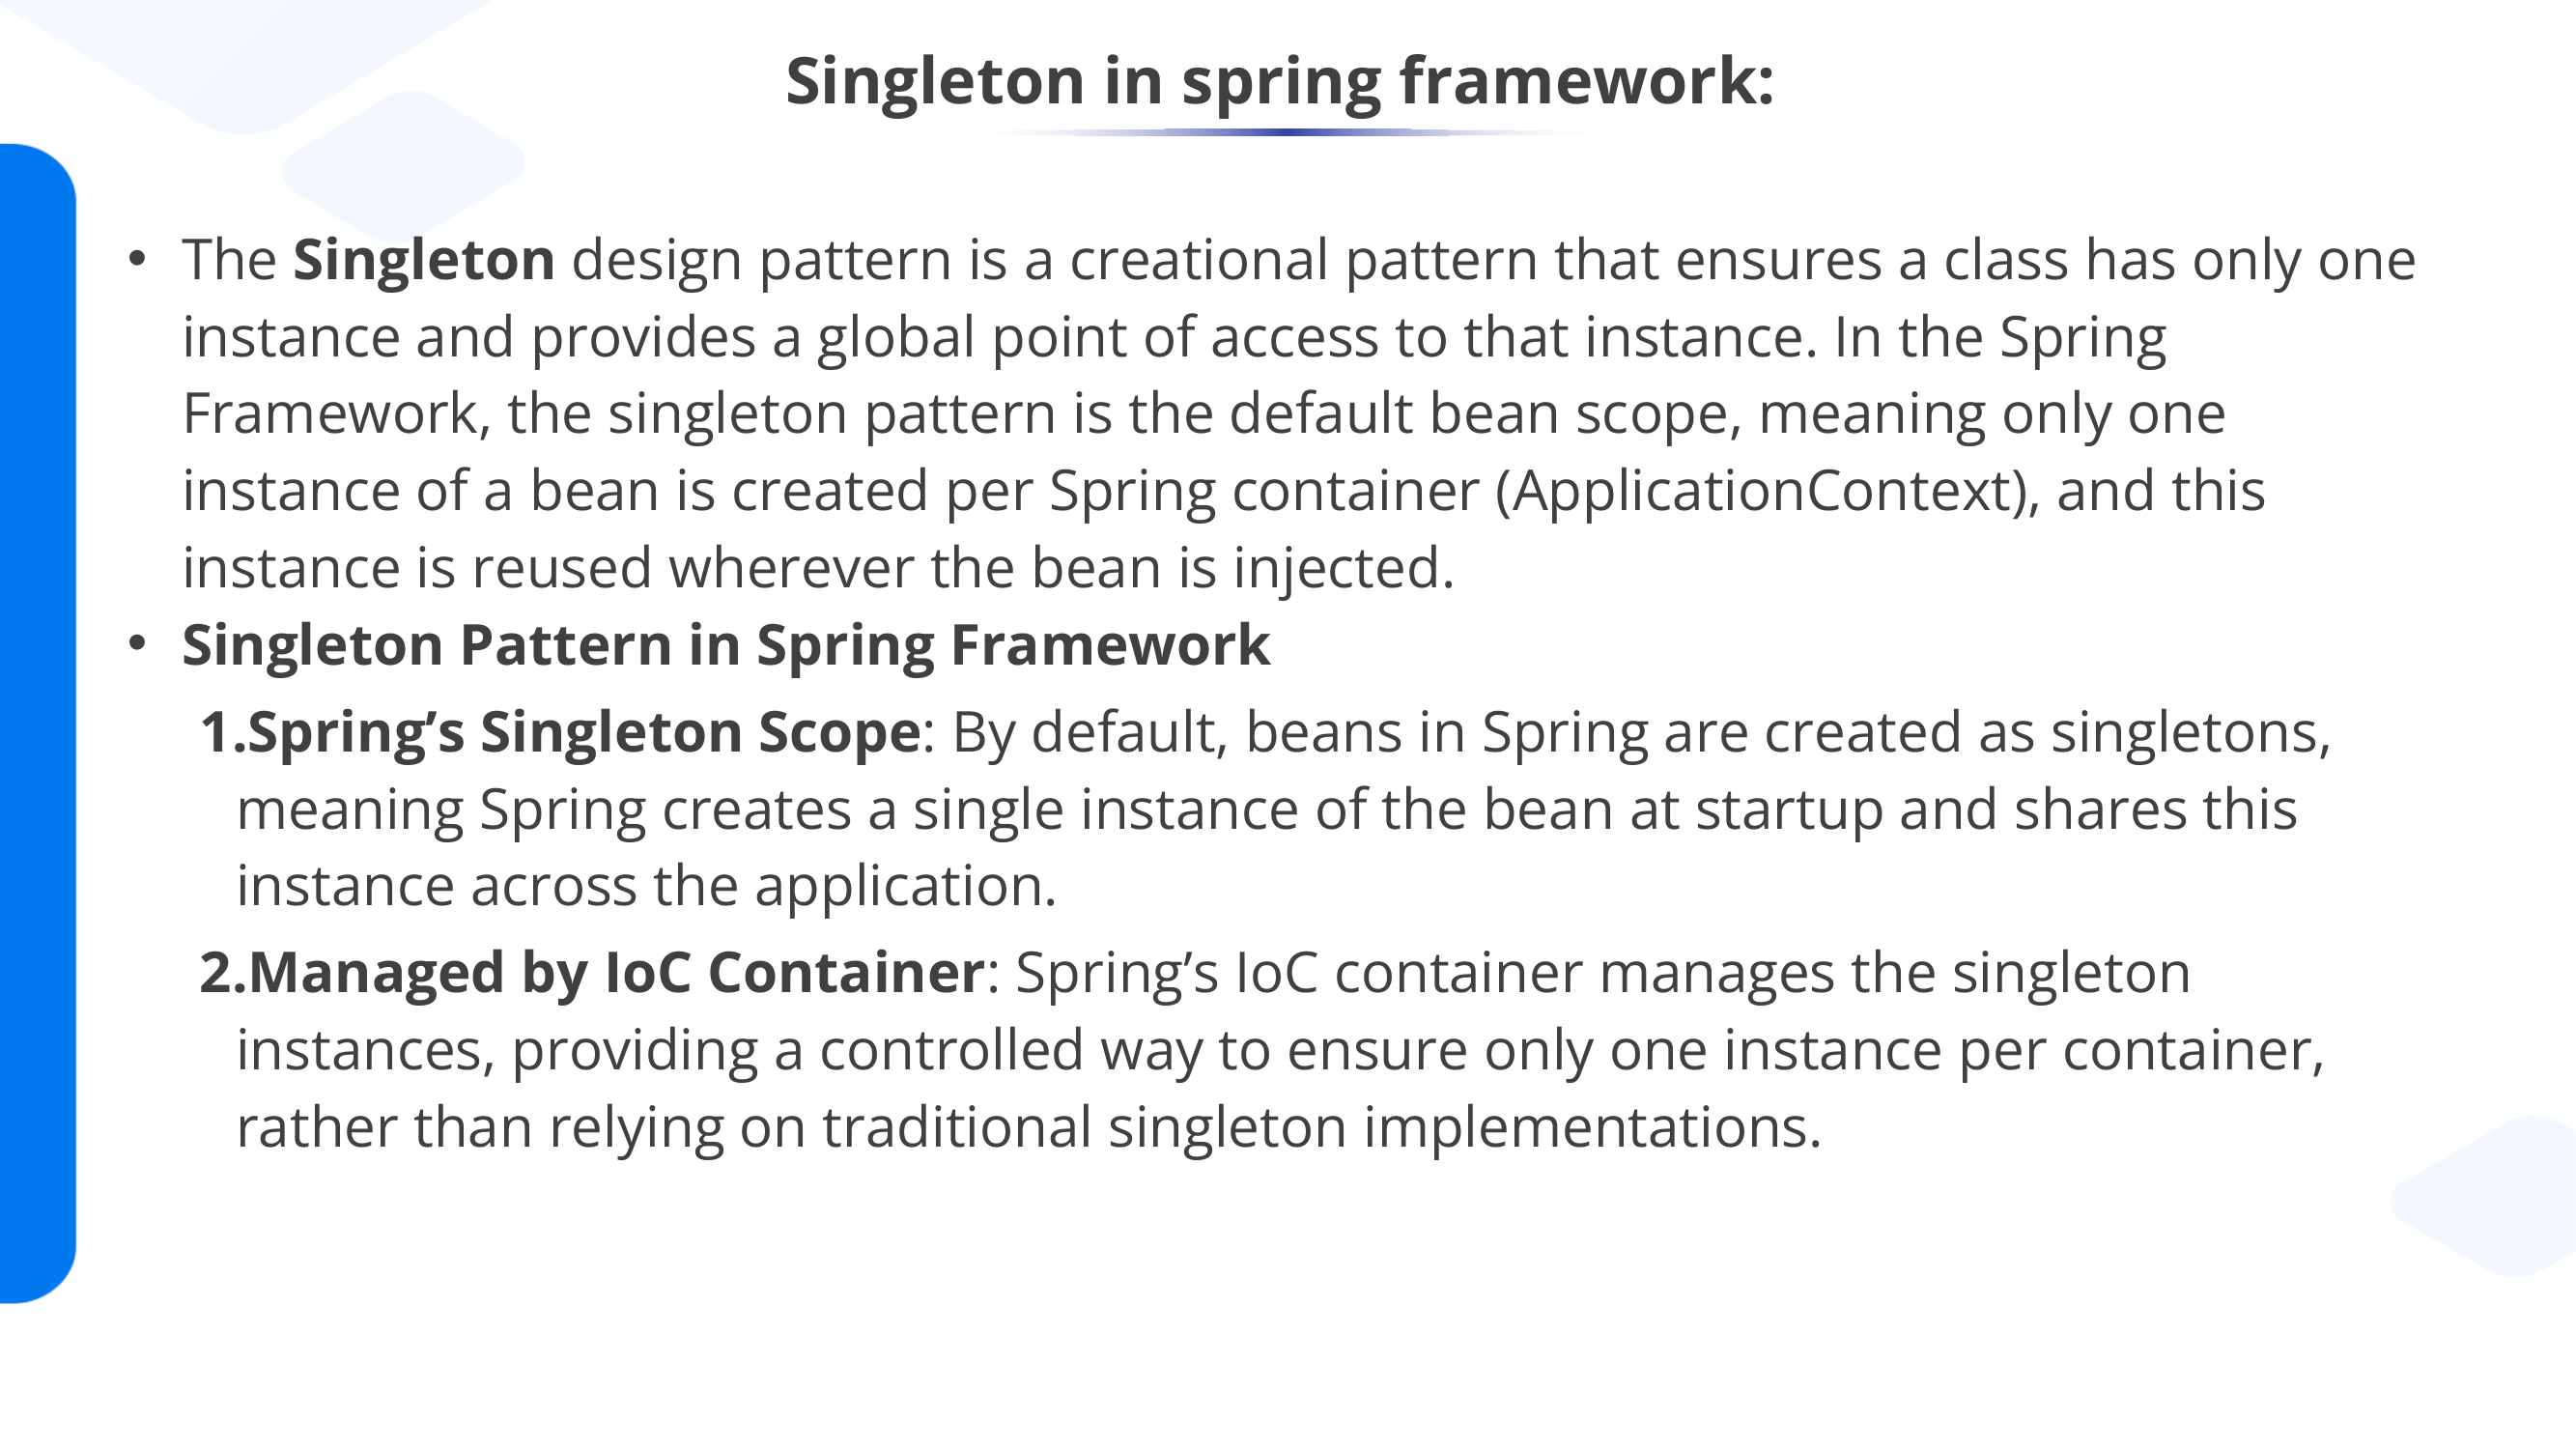

# Singleton in spring framework:

The Singleton design pattern is a creational pattern that ensures a class has only one instance and provides a global point of access to that instance. In the Spring Framework, the singleton pattern is the default bean scope, meaning only one instance of a bean is created per Spring container (ApplicationContext), and this instance is reused wherever the bean is injected.
Singleton Pattern in Spring Framework
Spring’s Singleton Scope: By default, beans in Spring are created as singletons, meaning Spring creates a single instance of the bean at startup and shares this instance across the application.
Managed by IoC Container: Spring’s IoC container manages the singleton instances, providing a controlled way to ensure only one instance per container, rather than relying on traditional singleton implementations.